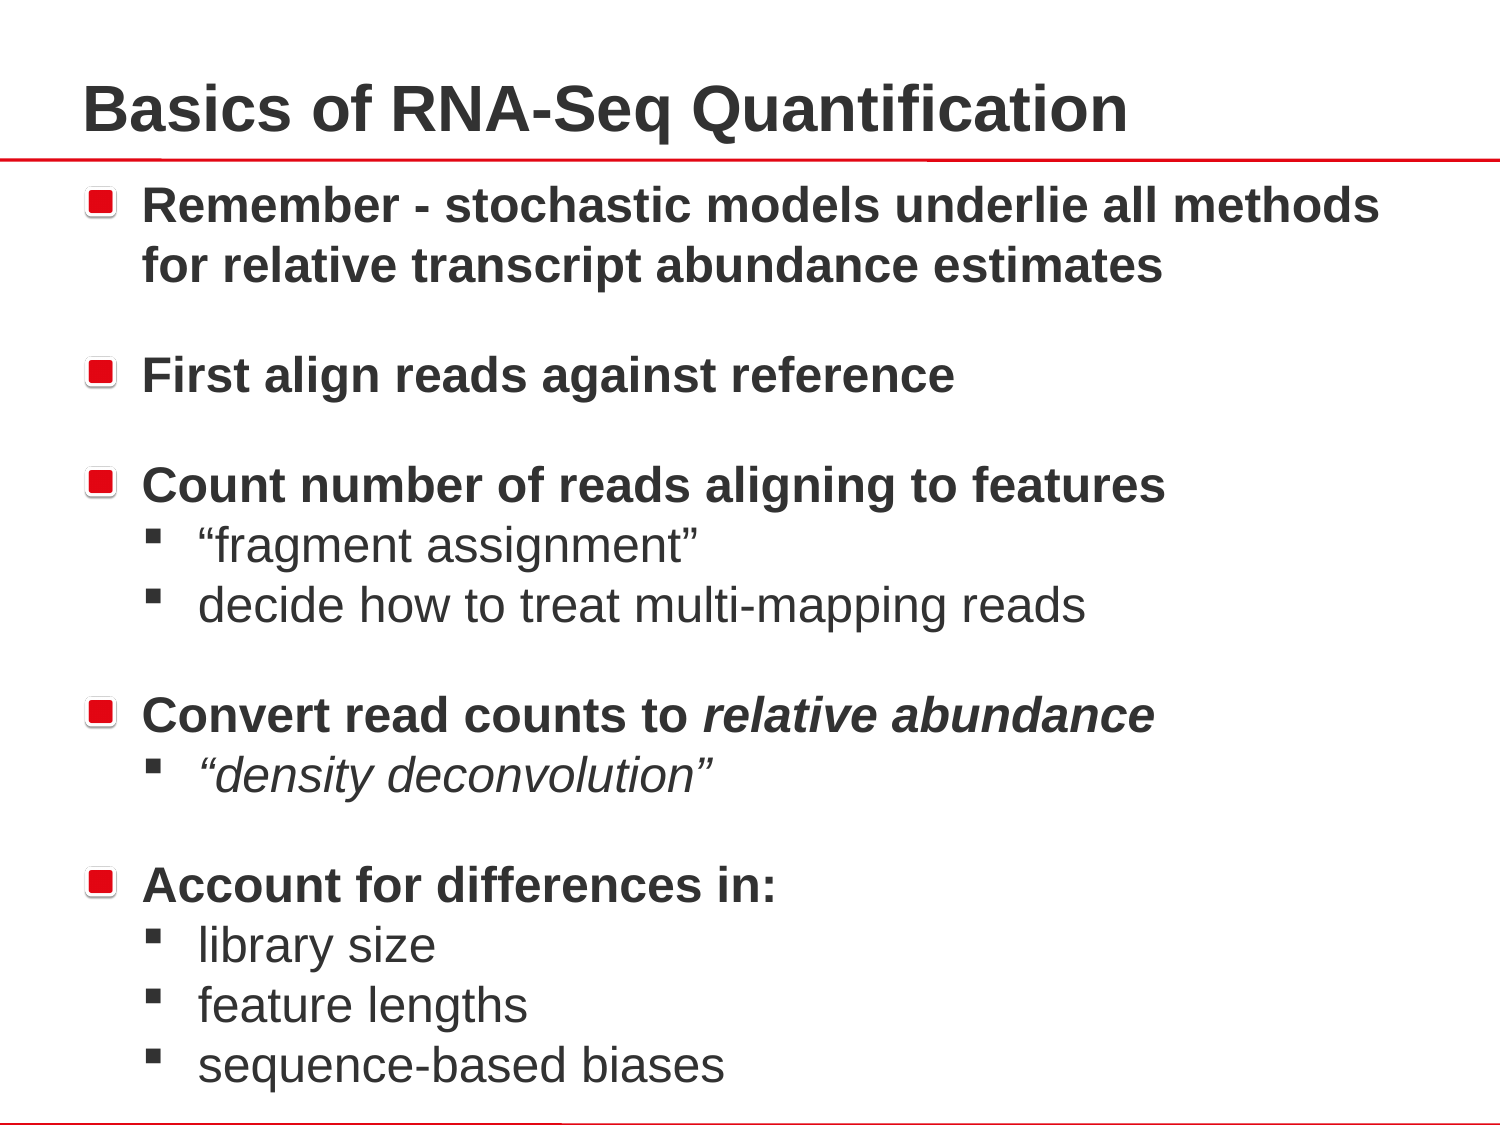

Basics of RNA-Seq Quantification
Remember - stochastic models underlie all methods for relative transcript abundance estimates
First align reads against reference
Count number of reads aligning to features
“fragment assignment”
decide how to treat multi-mapping reads
Convert read counts to relative abundance
“density deconvolution”
Account for differences in:
library size
feature lengths
sequence-based biases